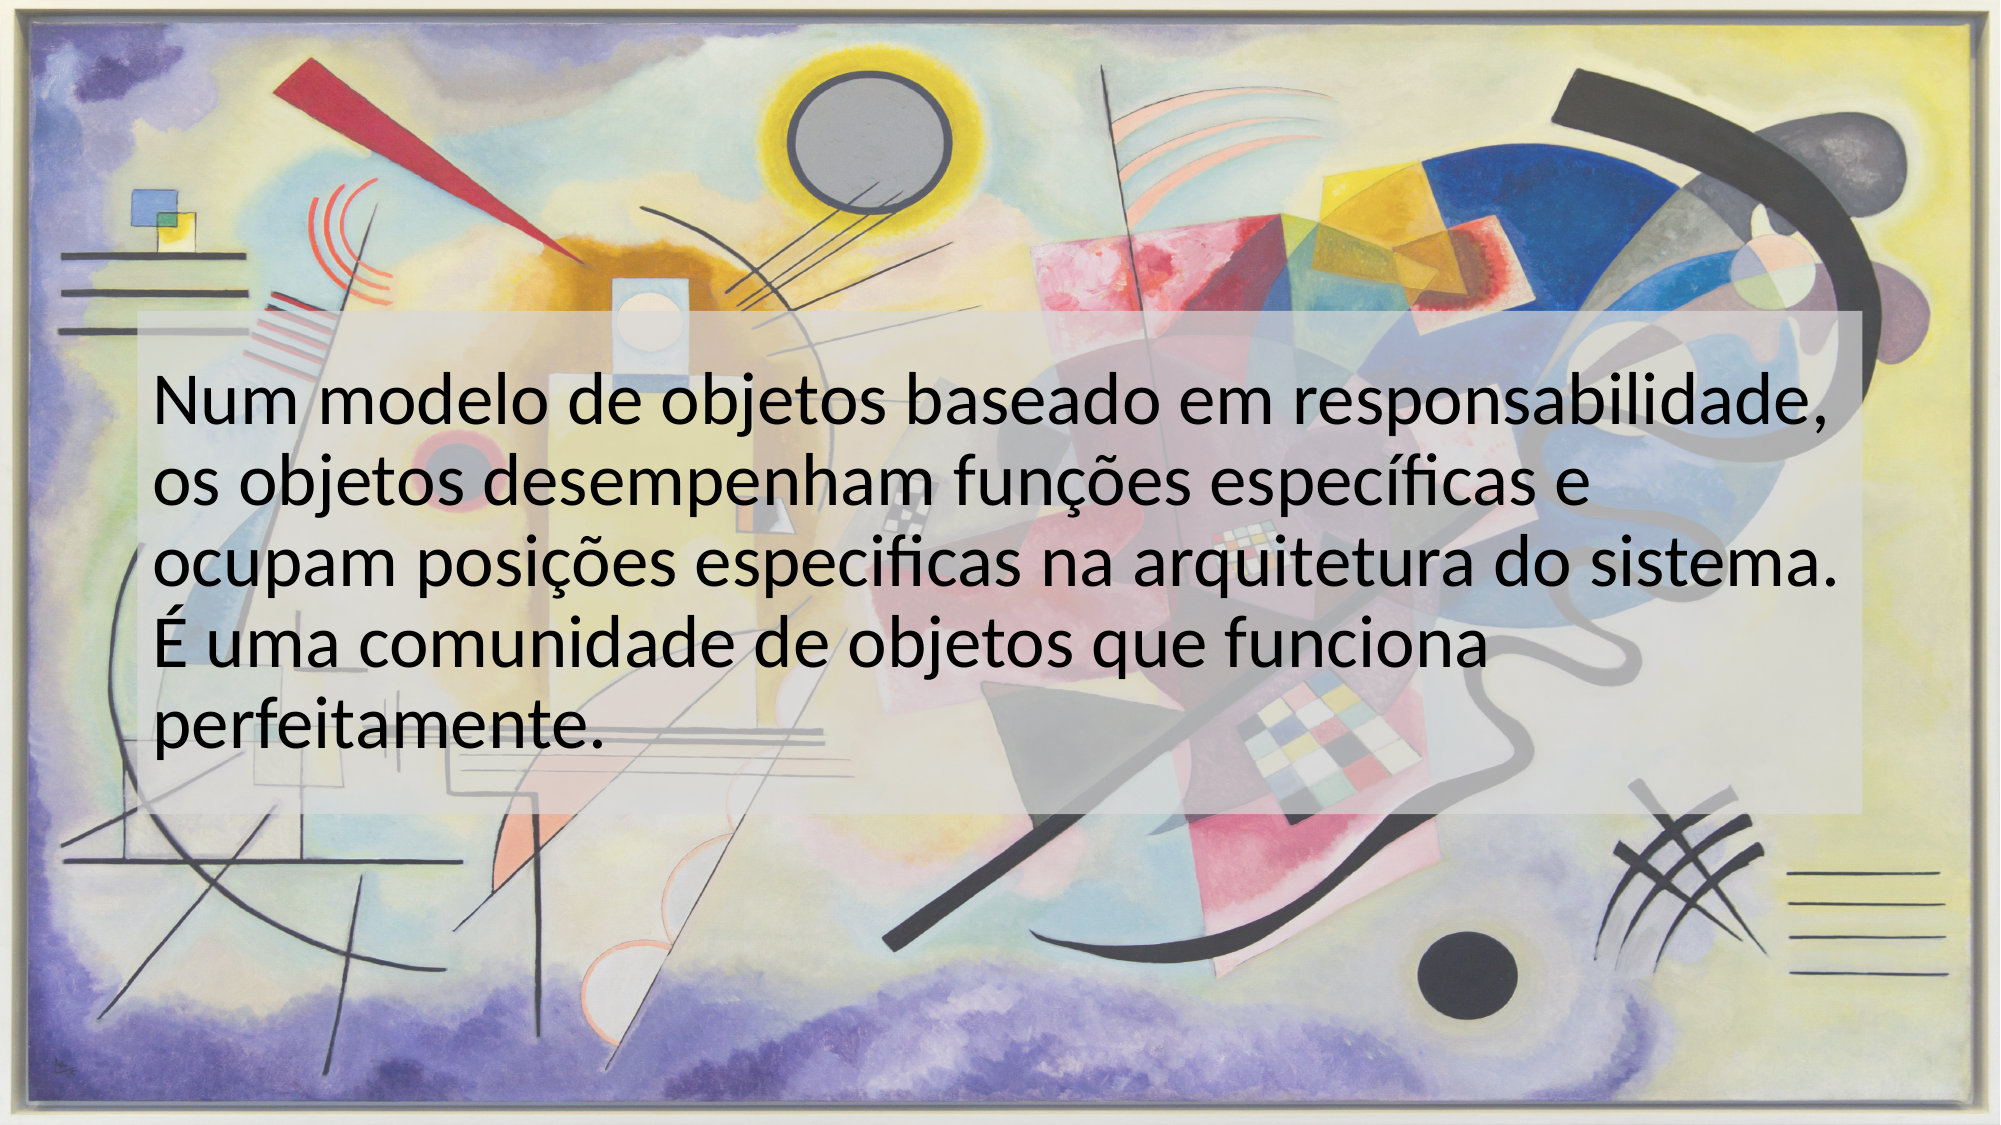

# Num modelo de objetos baseado em responsabilidade, os objetos desempenham funções específicas e ocupam posições especificas na arquitetura do sistema. É uma comunidade de objetos que funciona perfeitamente.